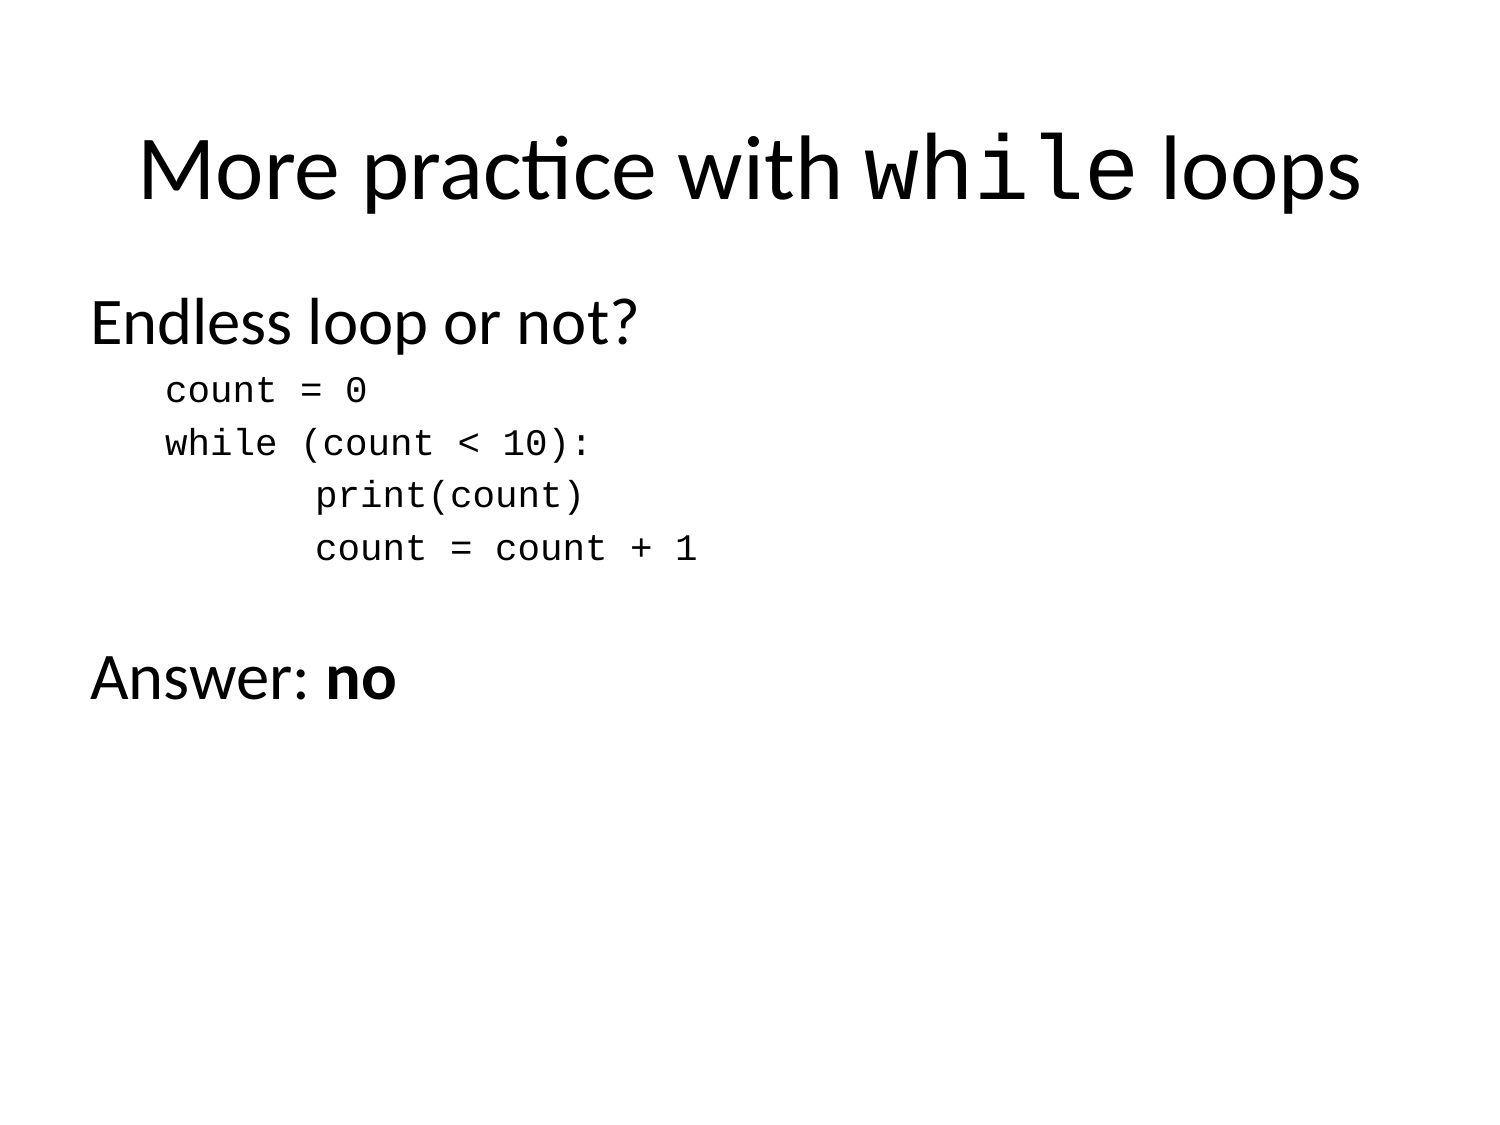

# More practice with while loops
Endless loop or not?
count = 0
while (count < 10):
	print(count)
	count = count + 1

Answer: no